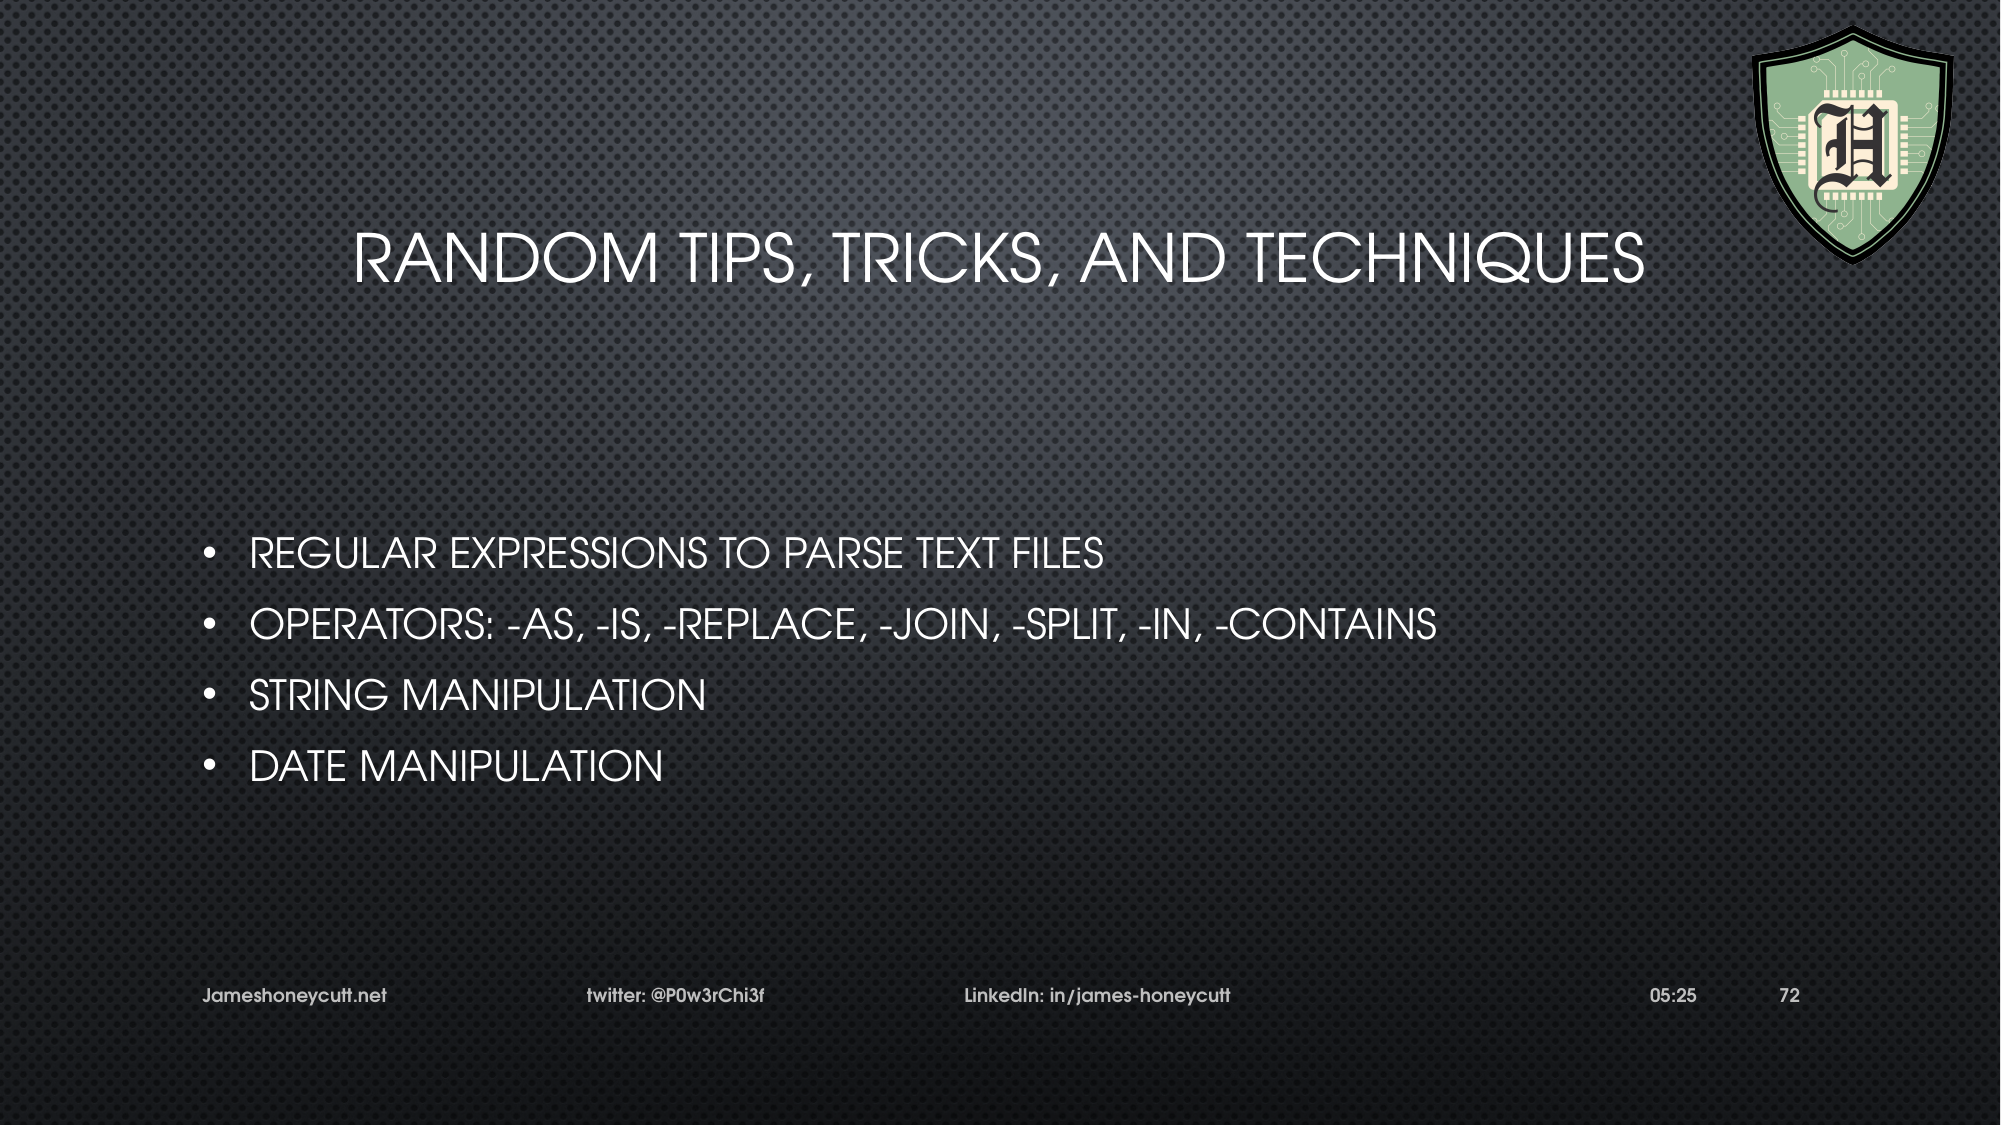

# random tips, tricks, and techniques
Regular expressions to parse text files
Operators: -as, -is, -replace, -join, -split, -in, -contains
String Manipulation
Date manipulation

Jameshoneycutt.net                                      twitter: @P0w3rChi3f                                      LinkedIn: in/james-honeycutt
05:25
72